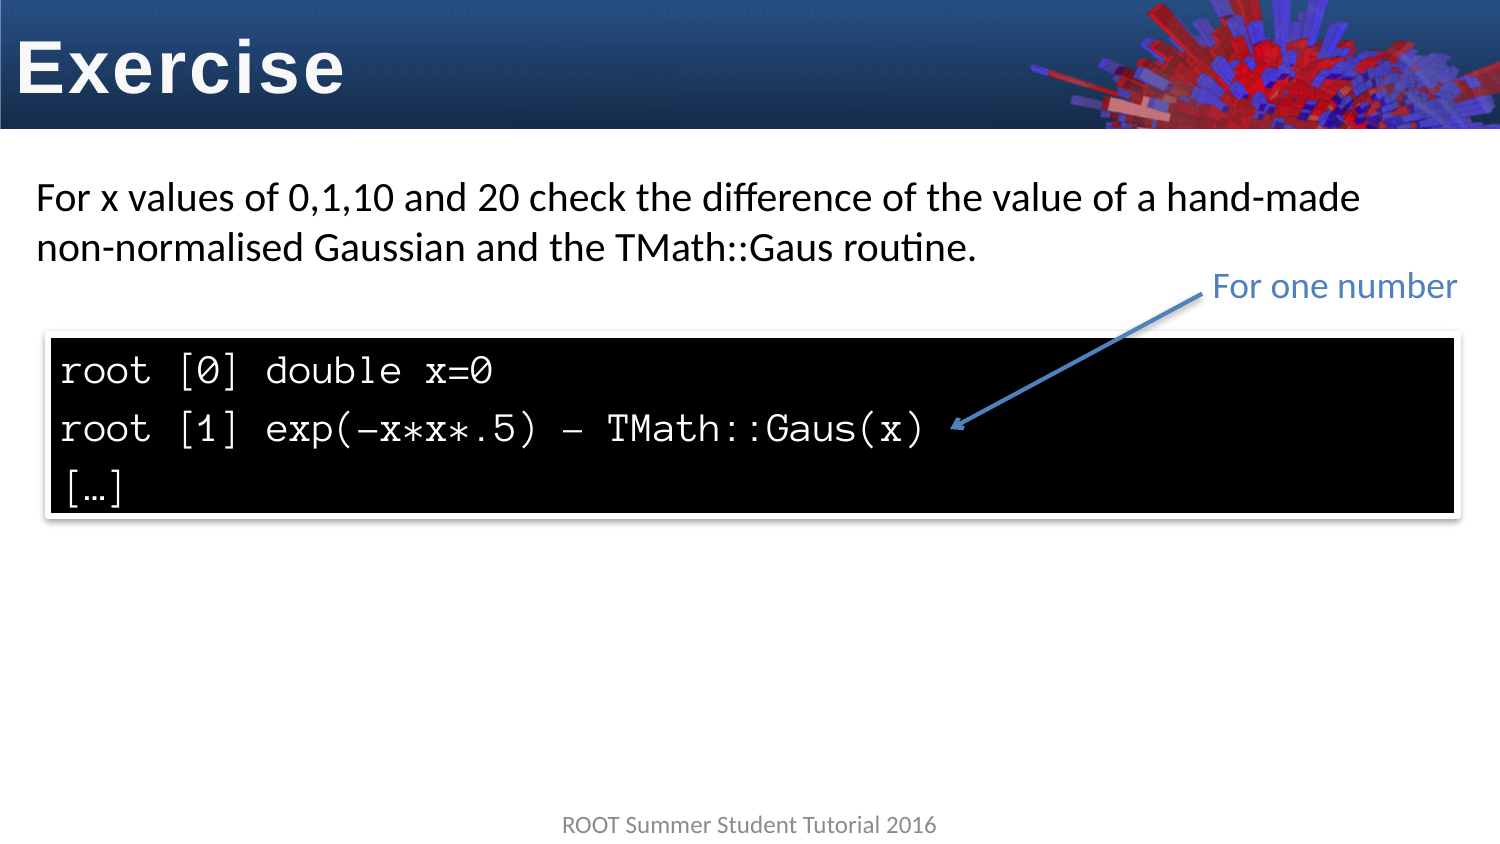

Exercise
For x values of 0,1,10 and 20 check the difference of the value of a hand-made non-normalised Gaussian and the TMath::Gaus routine.
For one number
root [0] double x=0
root [1] exp(-x*x*.5) – TMath::Gaus(x)
[…]
ROOT Summer Student Tutorial 2016